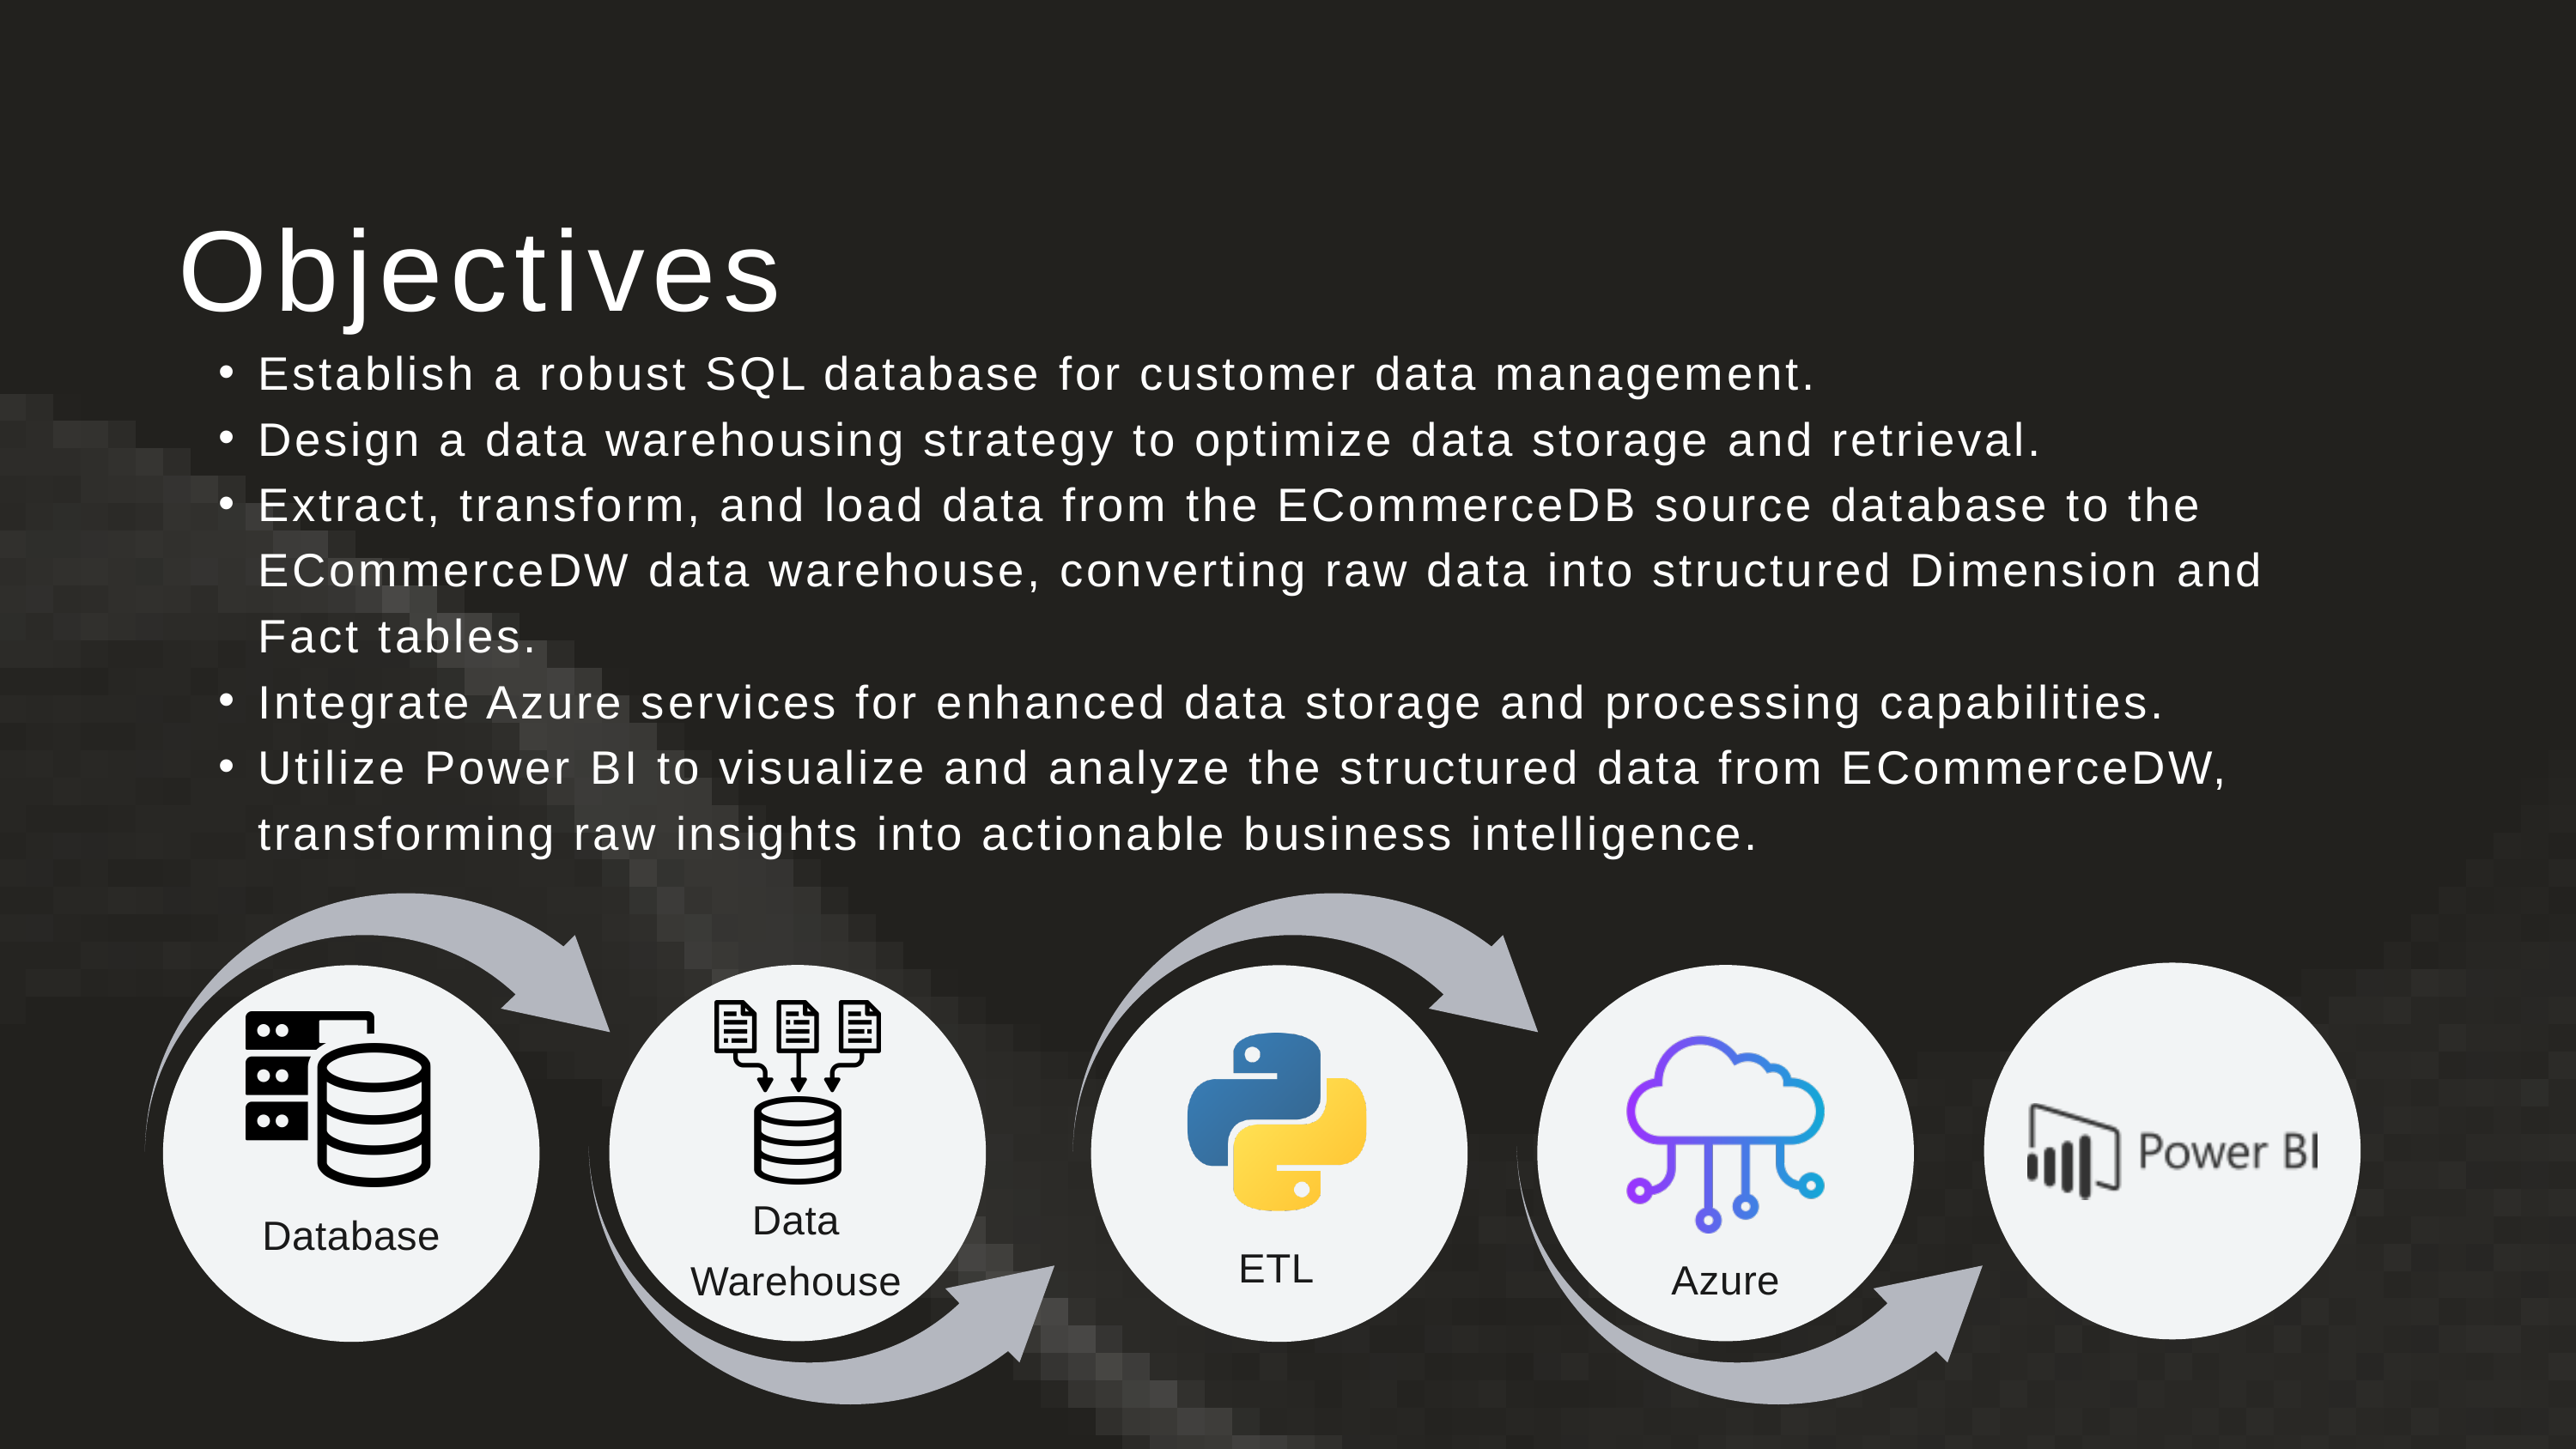

Objectives
Establish a robust SQL database for customer data management.
Design a data warehousing strategy to optimize data storage and retrieval.
Extract, transform, and load data from the ECommerceDB source database to the ECommerceDW data warehouse, converting raw data into structured Dimension and Fact tables.
Integrate Azure services for enhanced data storage and processing capabilities.
Utilize Power BI to visualize and analyze the structured data from ECommerceDW, transforming raw insights into actionable business intelligence.

Data Warehouse
Database
ETL
Azure